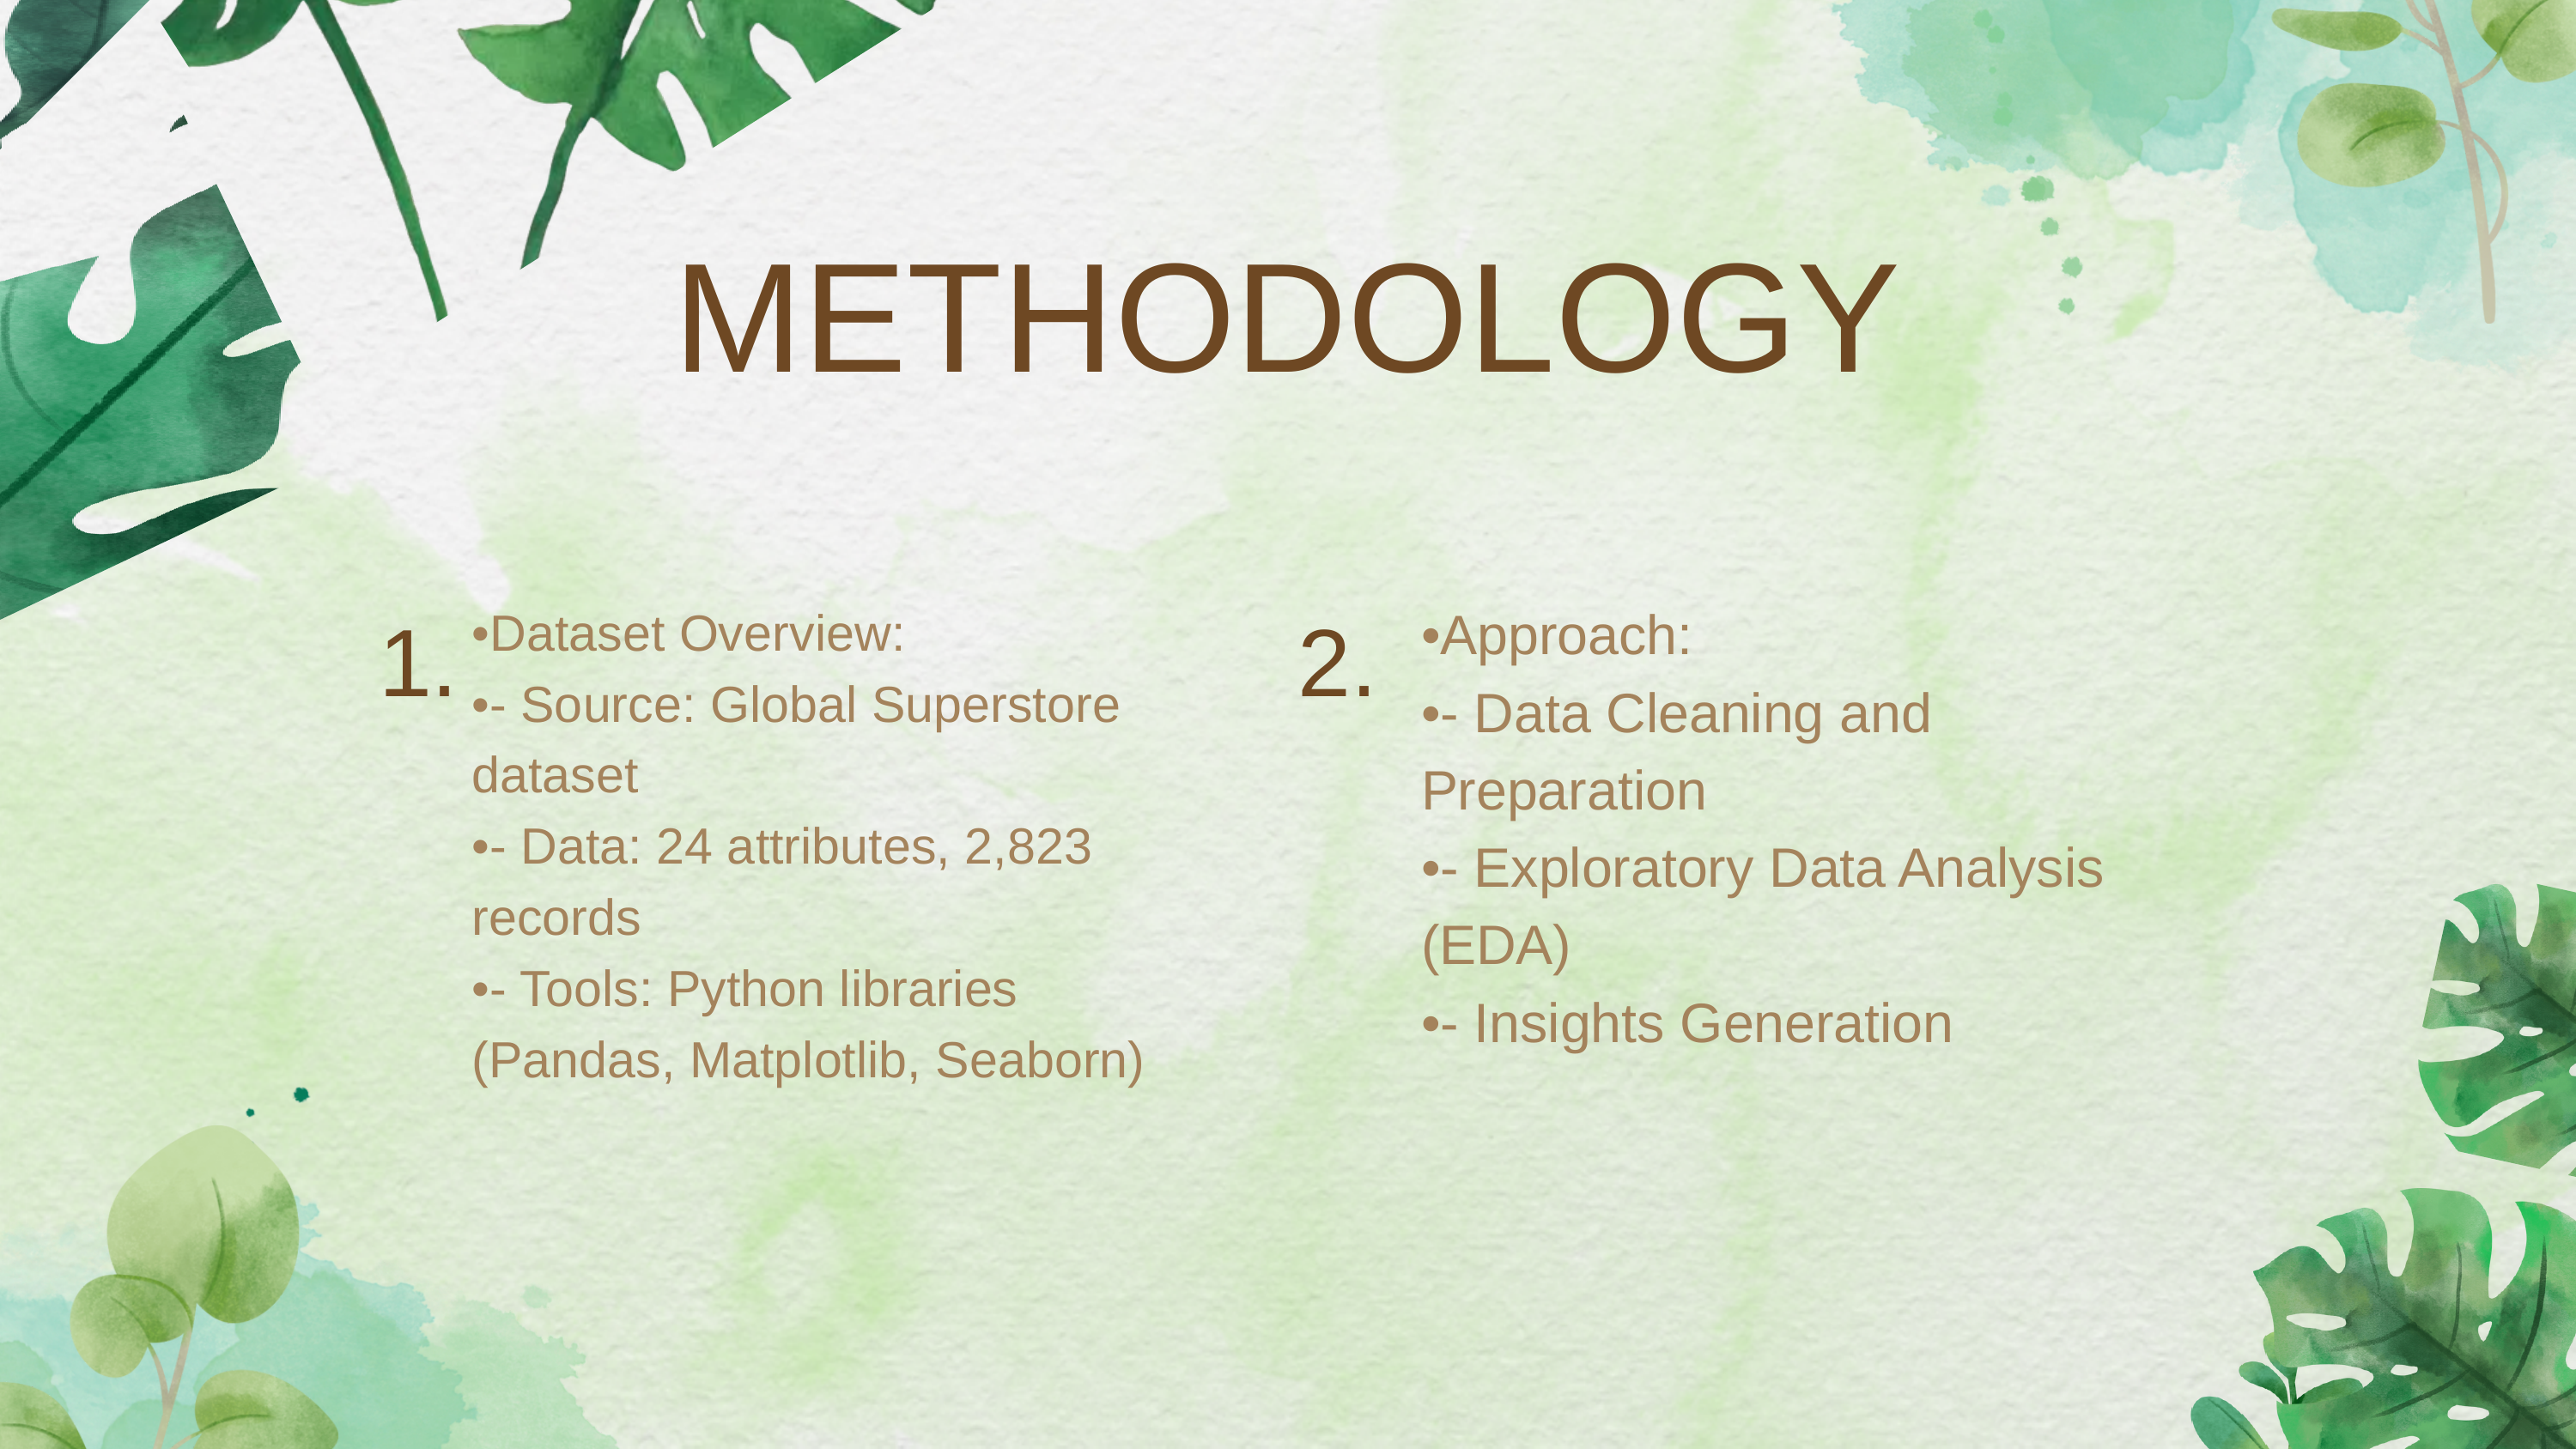

METHODOLOGY
1.
2.
•Approach:
•- Data Cleaning and Preparation
•- Exploratory Data Analysis (EDA)
•- Insights Generation

•Dataset Overview:
•- Source: Global Superstore dataset
•- Data: 24 attributes, 2,823 records
•- Tools: Python libraries (Pandas, Matplotlib, Seaborn)